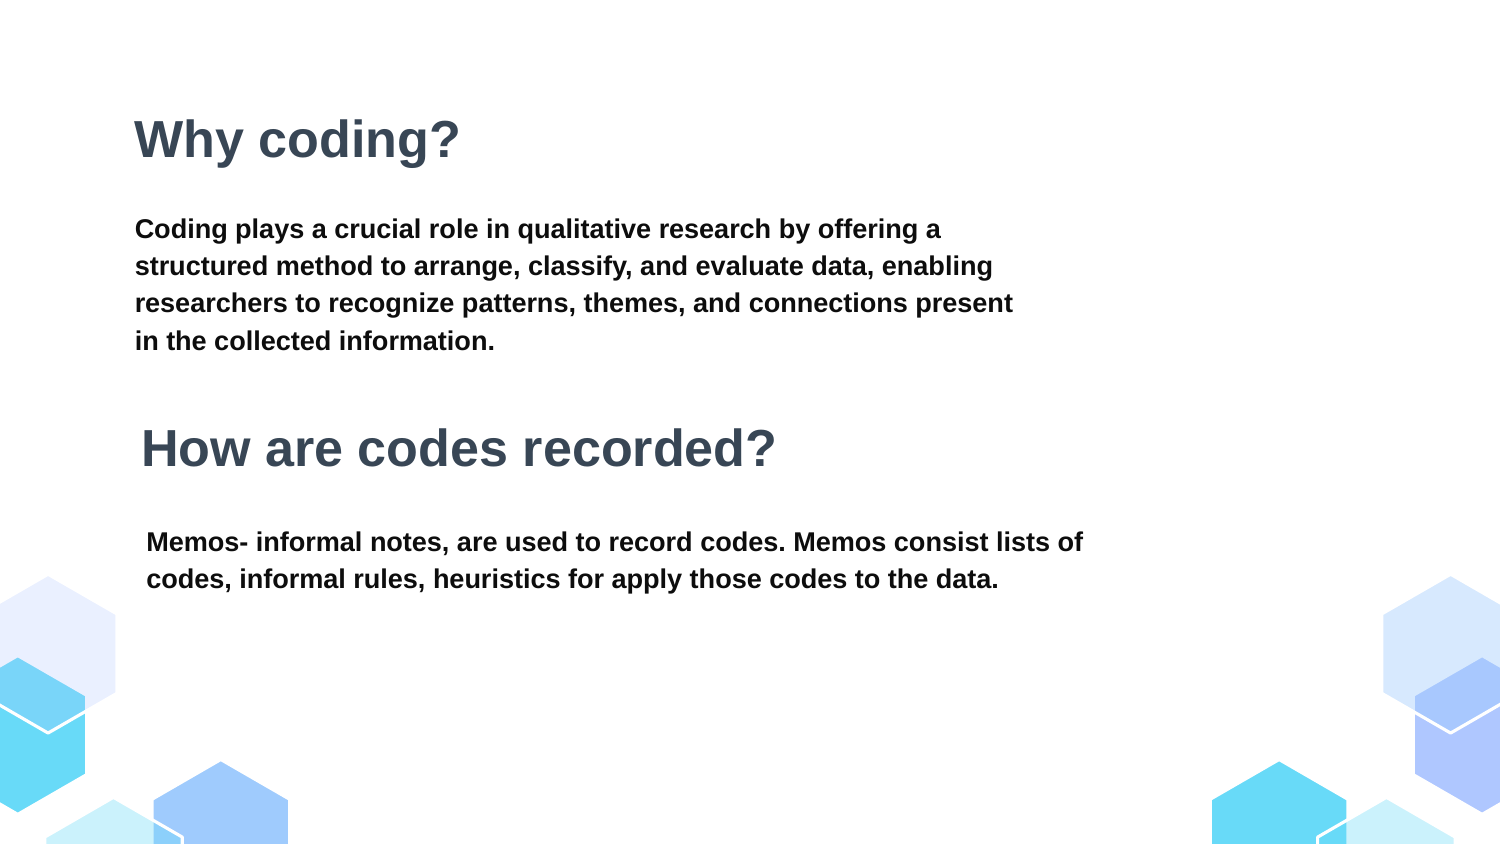

# Why coding?
Coding plays a crucial role in qualitative research by offering a structured method to arrange, classify, and evaluate data, enabling researchers to recognize patterns, themes, and connections present in the collected information.
How are codes recorded?
Memos- informal notes, are used to record codes. Memos consist lists of codes, informal rules, heuristics for apply those codes to the data.